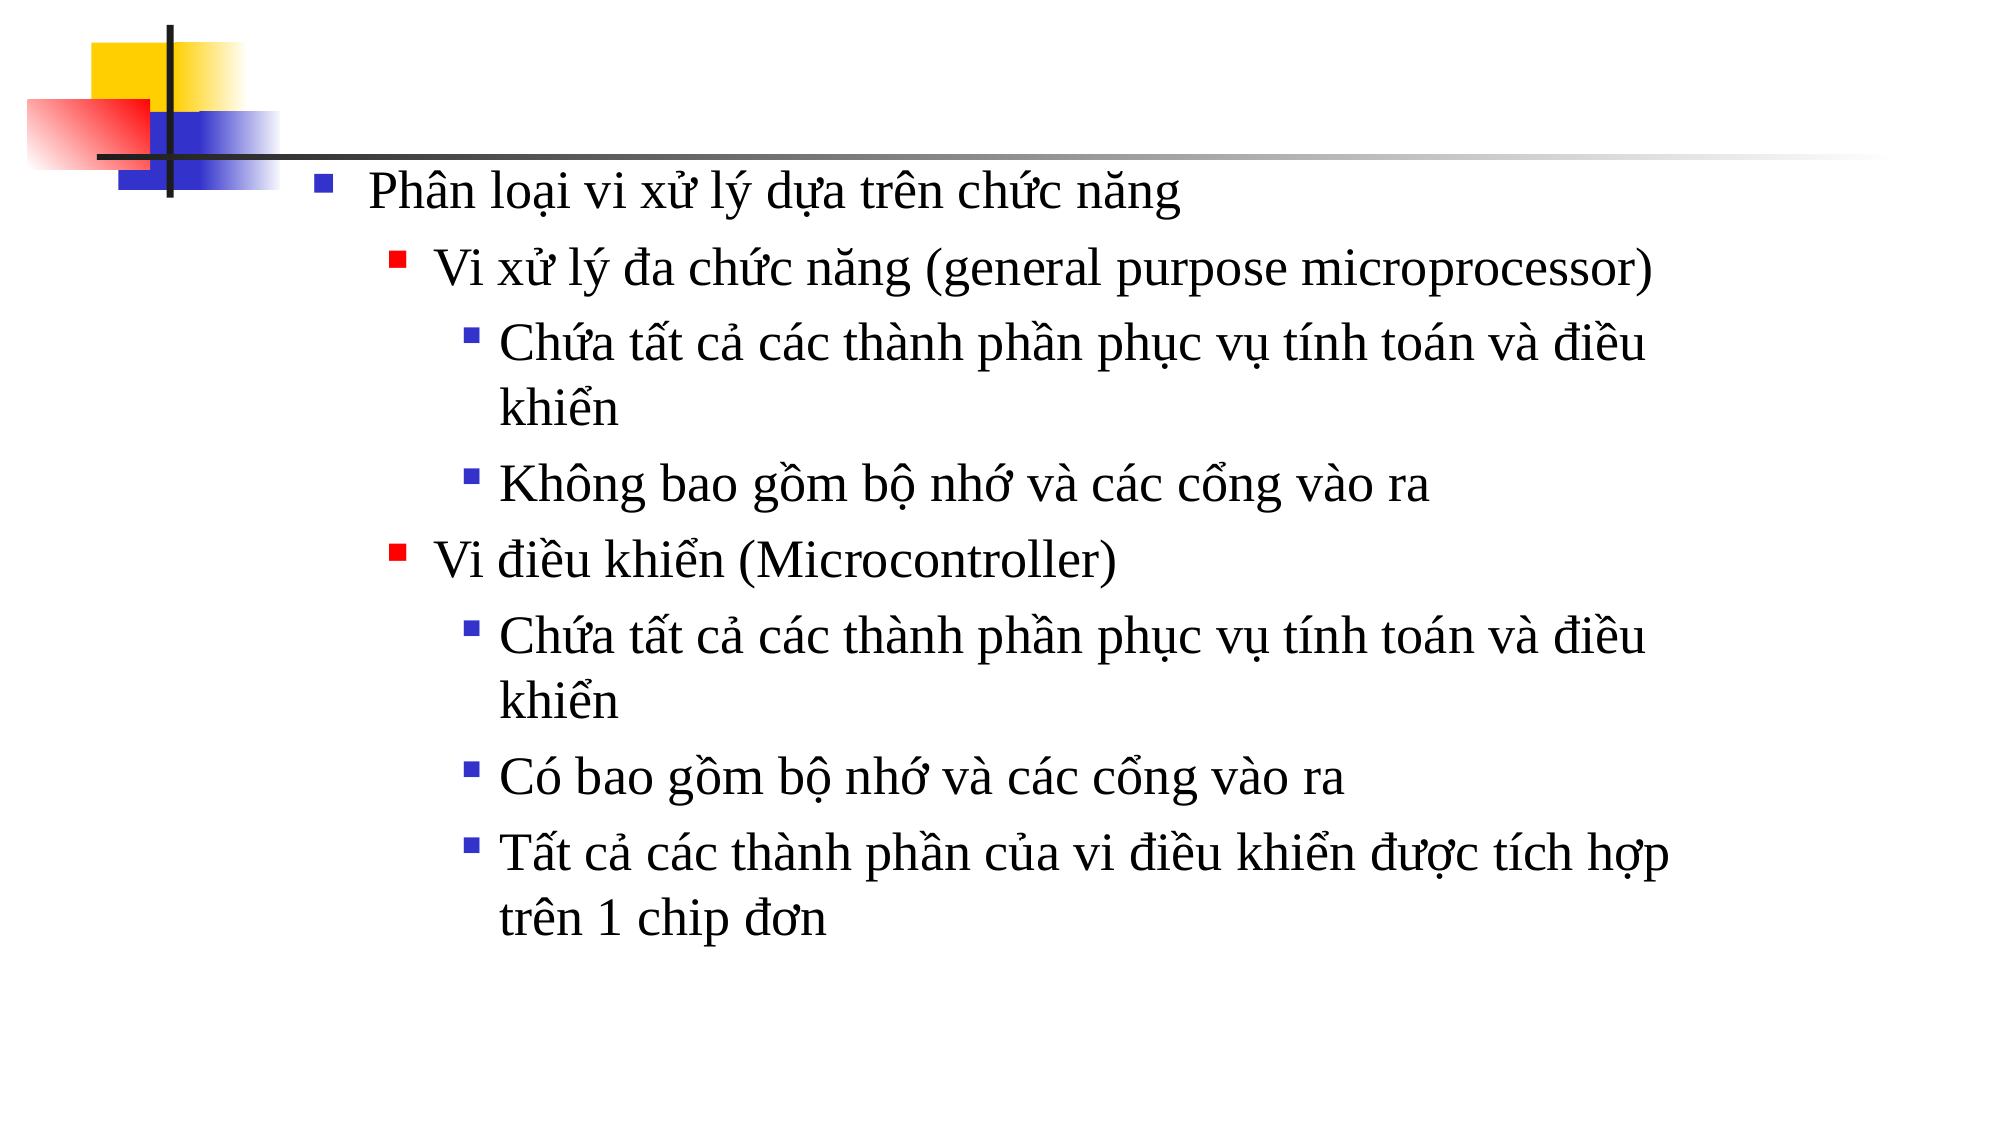

Phân loại vi xử lý dựa trên chức năng
Vi xử lý đa chức năng (general purpose microprocessor)
Chứa tất cả các thành phần phục vụ tính toán và điều khiển
Không bao gồm bộ nhớ và các cổng vào ra
Vi điều khiển (Microcontroller)
Chứa tất cả các thành phần phục vụ tính toán và điều khiển
Có bao gồm bộ nhớ và các cổng vào ra
Tất cả các thành phần của vi điều khiển được tích hợp trên 1 chip đơn